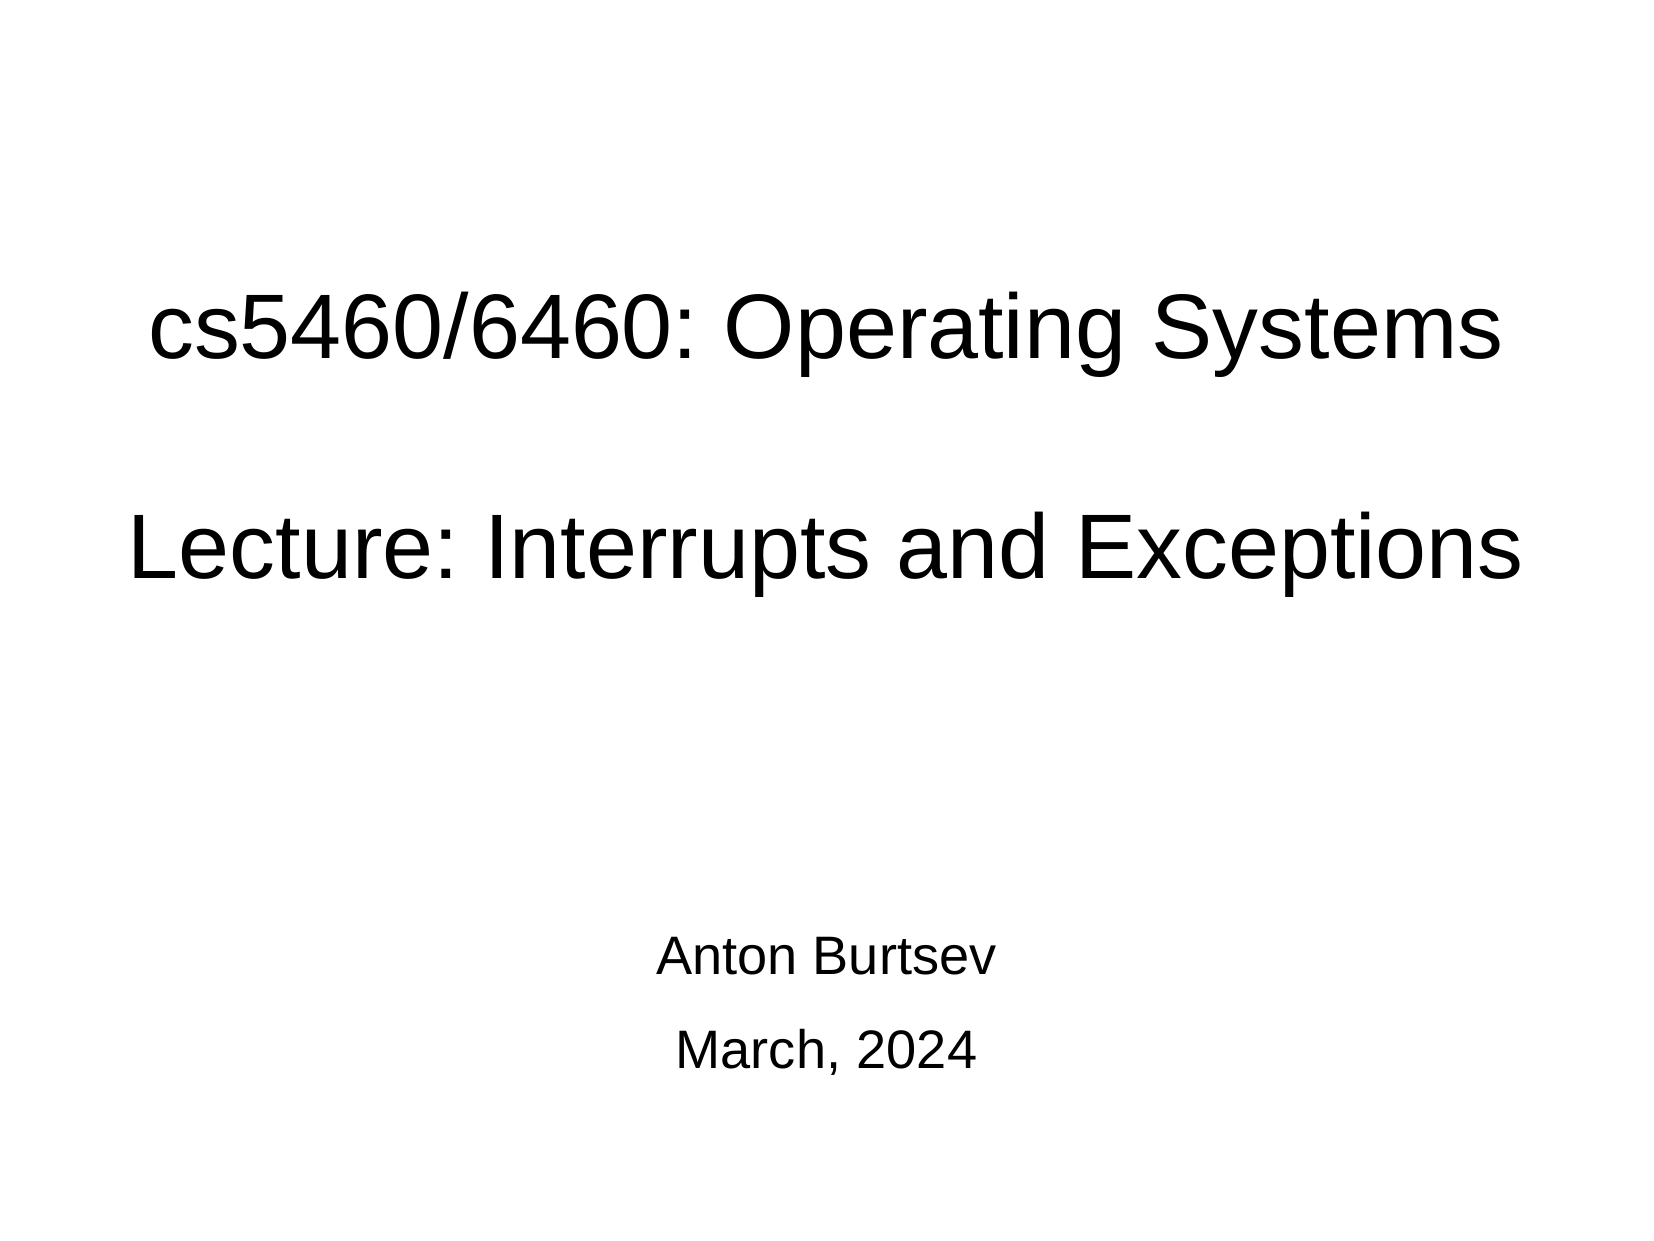

cs5460/6460: Operating Systems
Lecture: Interrupts and Exceptions

Anton Burtsev
March, 2024